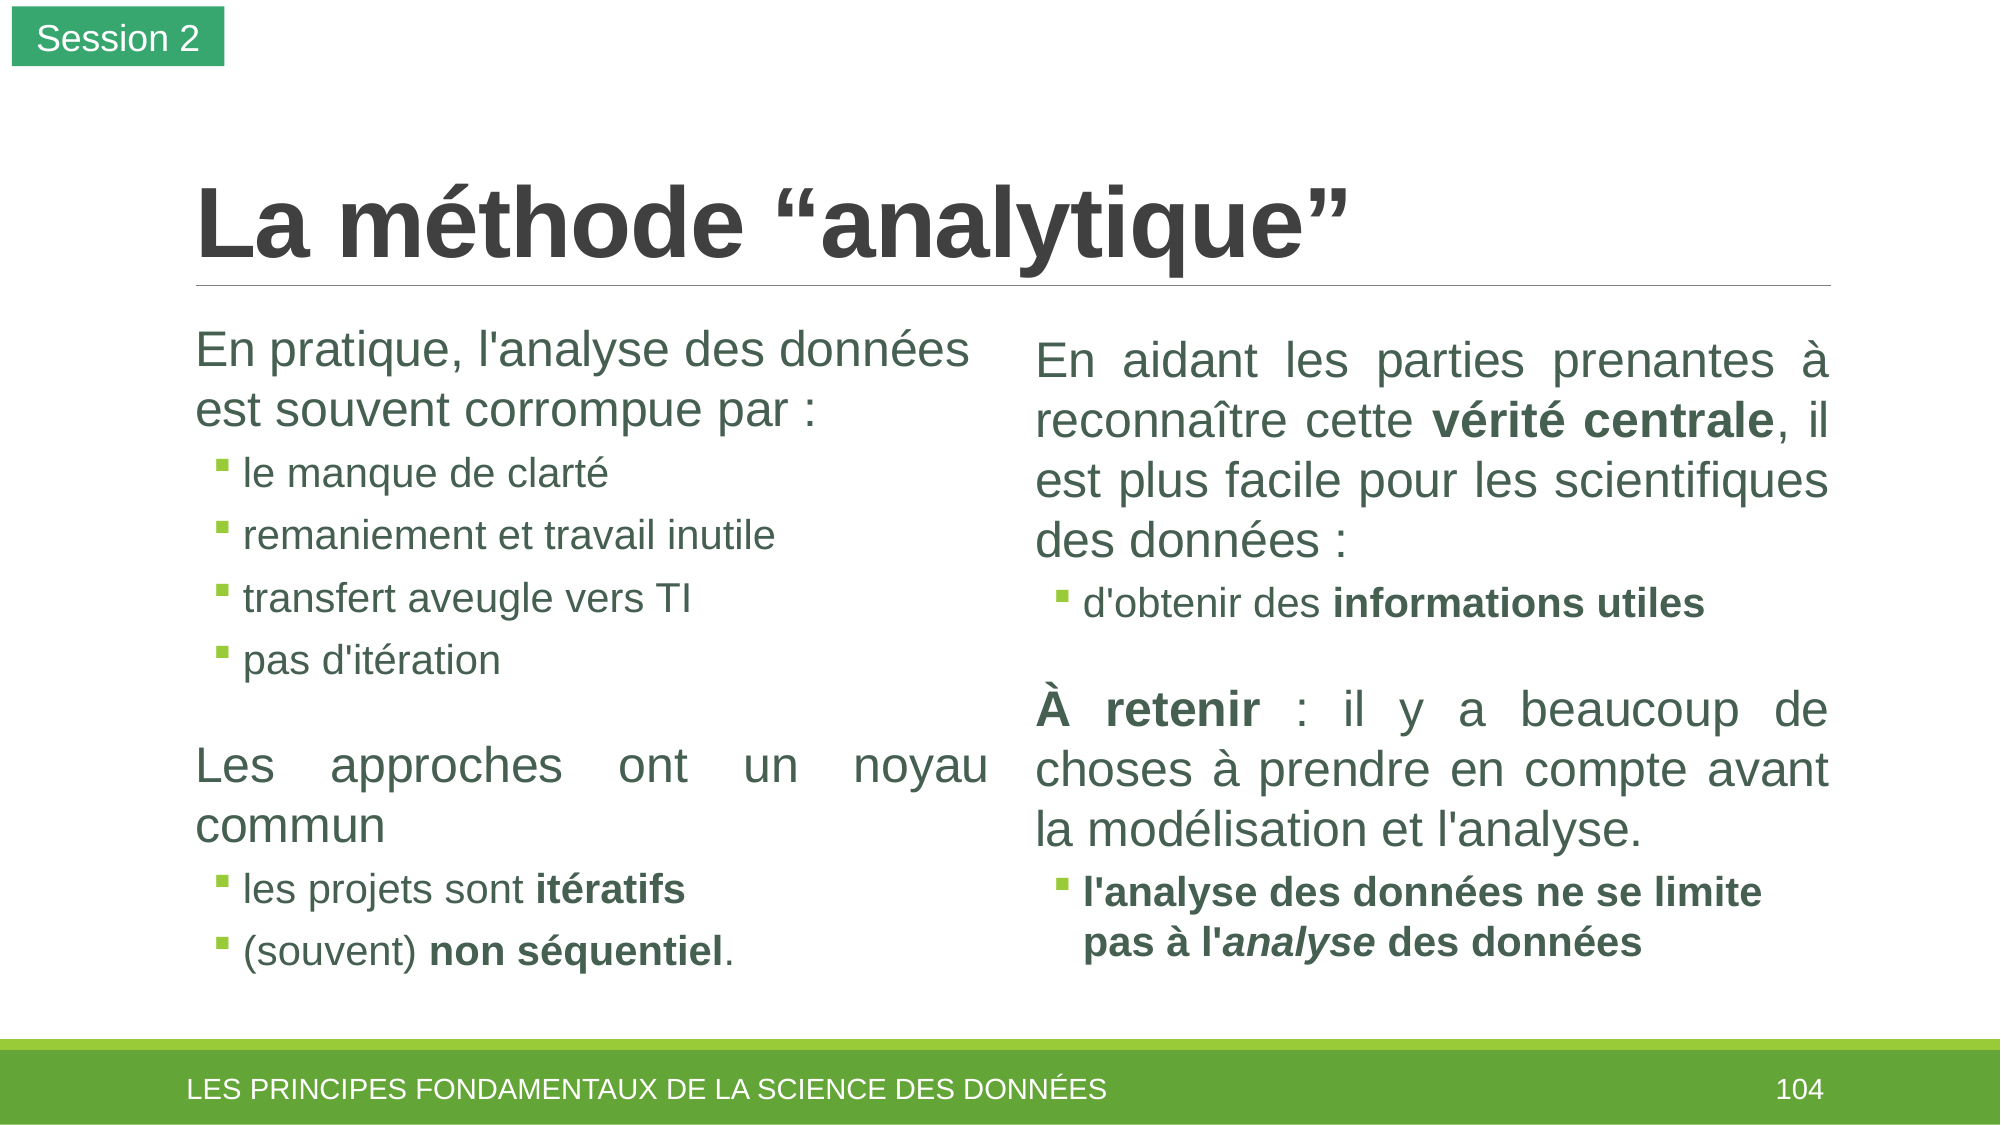

Session 2
# La méthode “analytique”
En pratique, l'analyse des données est souvent corrompue par :
le manque de clarté
remaniement et travail inutile
transfert aveugle vers TI
pas d'itération
Les approches ont un noyau commun
les projets sont itératifs
(souvent) non séquentiel.
En aidant les parties prenantes à reconnaître cette vérité centrale, il est plus facile pour les scientifiques des données :
d'obtenir des informations utiles
À retenir : il y a beaucoup de choses à prendre en compte avant la modélisation et l'analyse.
l'analyse des données ne se limite pas à l'analyse des données
LES PRINCIPES FONDAMENTAUX DE LA SCIENCE DES DONNÉES
104